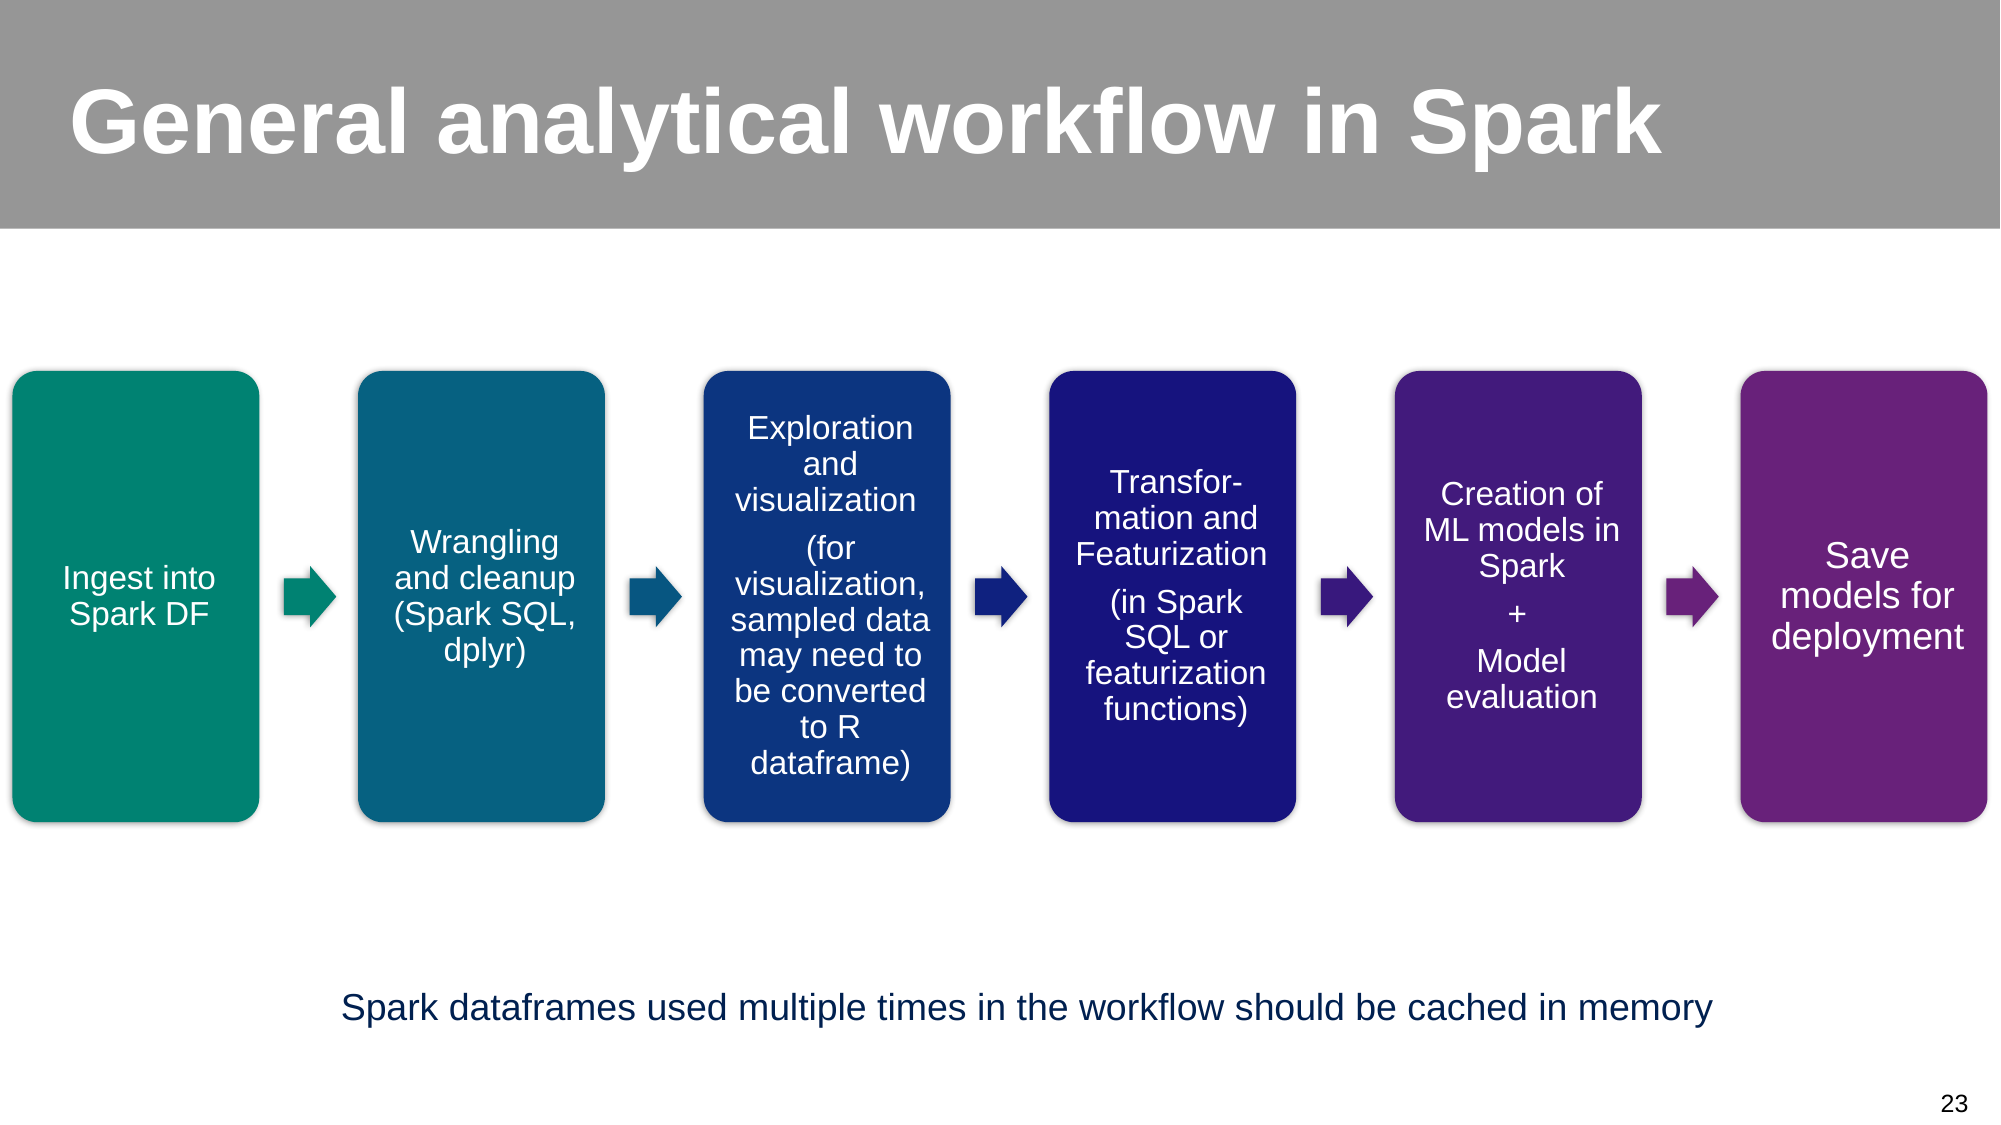

General analytical workflow in Spark
Ingest into Spark DF

Wrangling and cleanup (Spark SQL, dplyr)

Exploration and visualization
(for visualization, sampled data may need to be converted to R dataframe)

Transfor-mation and Featurization
(in Spark SQL or featurization functions)

Creation of ML models in Spark
+
Model evaluation

Save models for deployment
Spark dataframes used multiple times in the workflow should be cached in memory
23